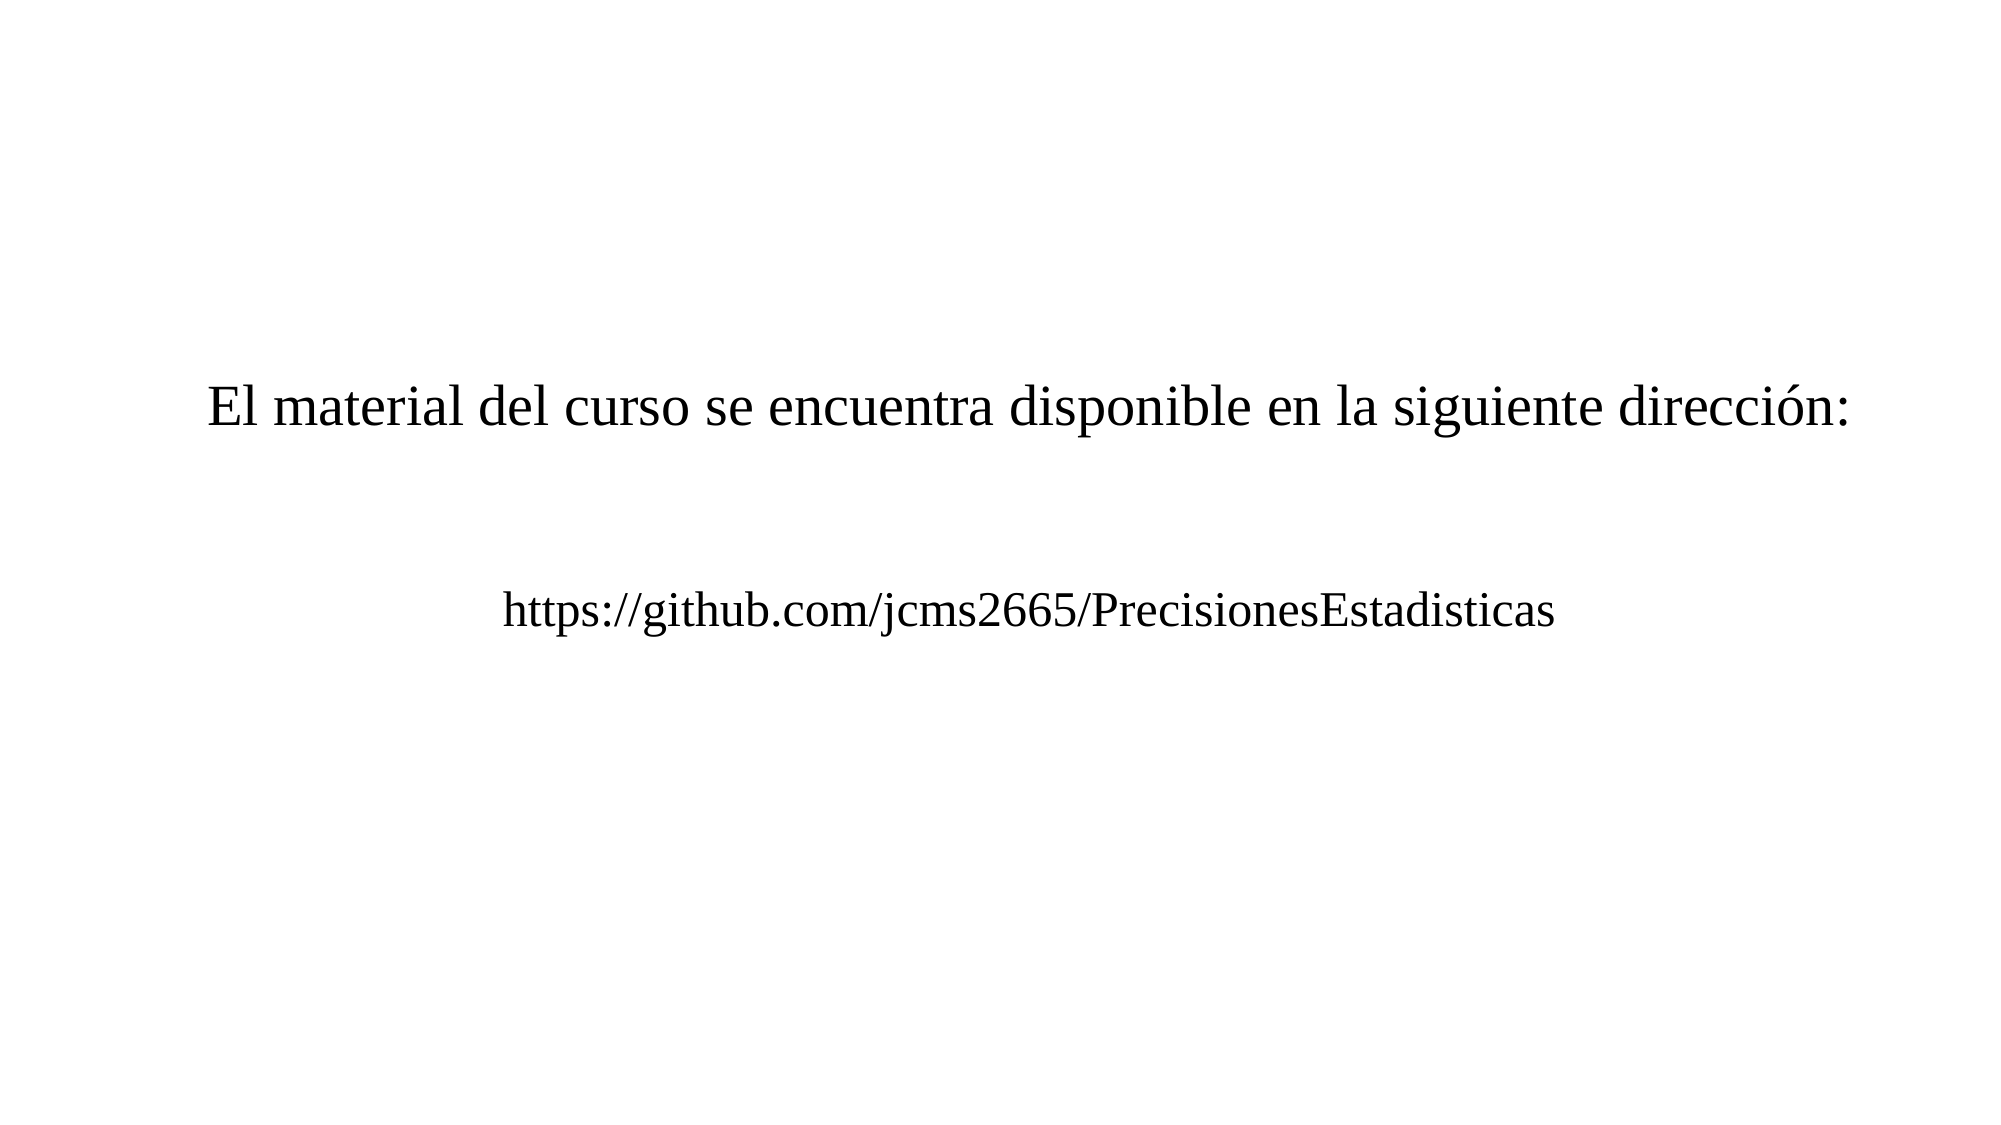

El material del curso se encuentra disponible en la siguiente dirección:

https://github.com/jcms2665/PrecisionesEstadisticas